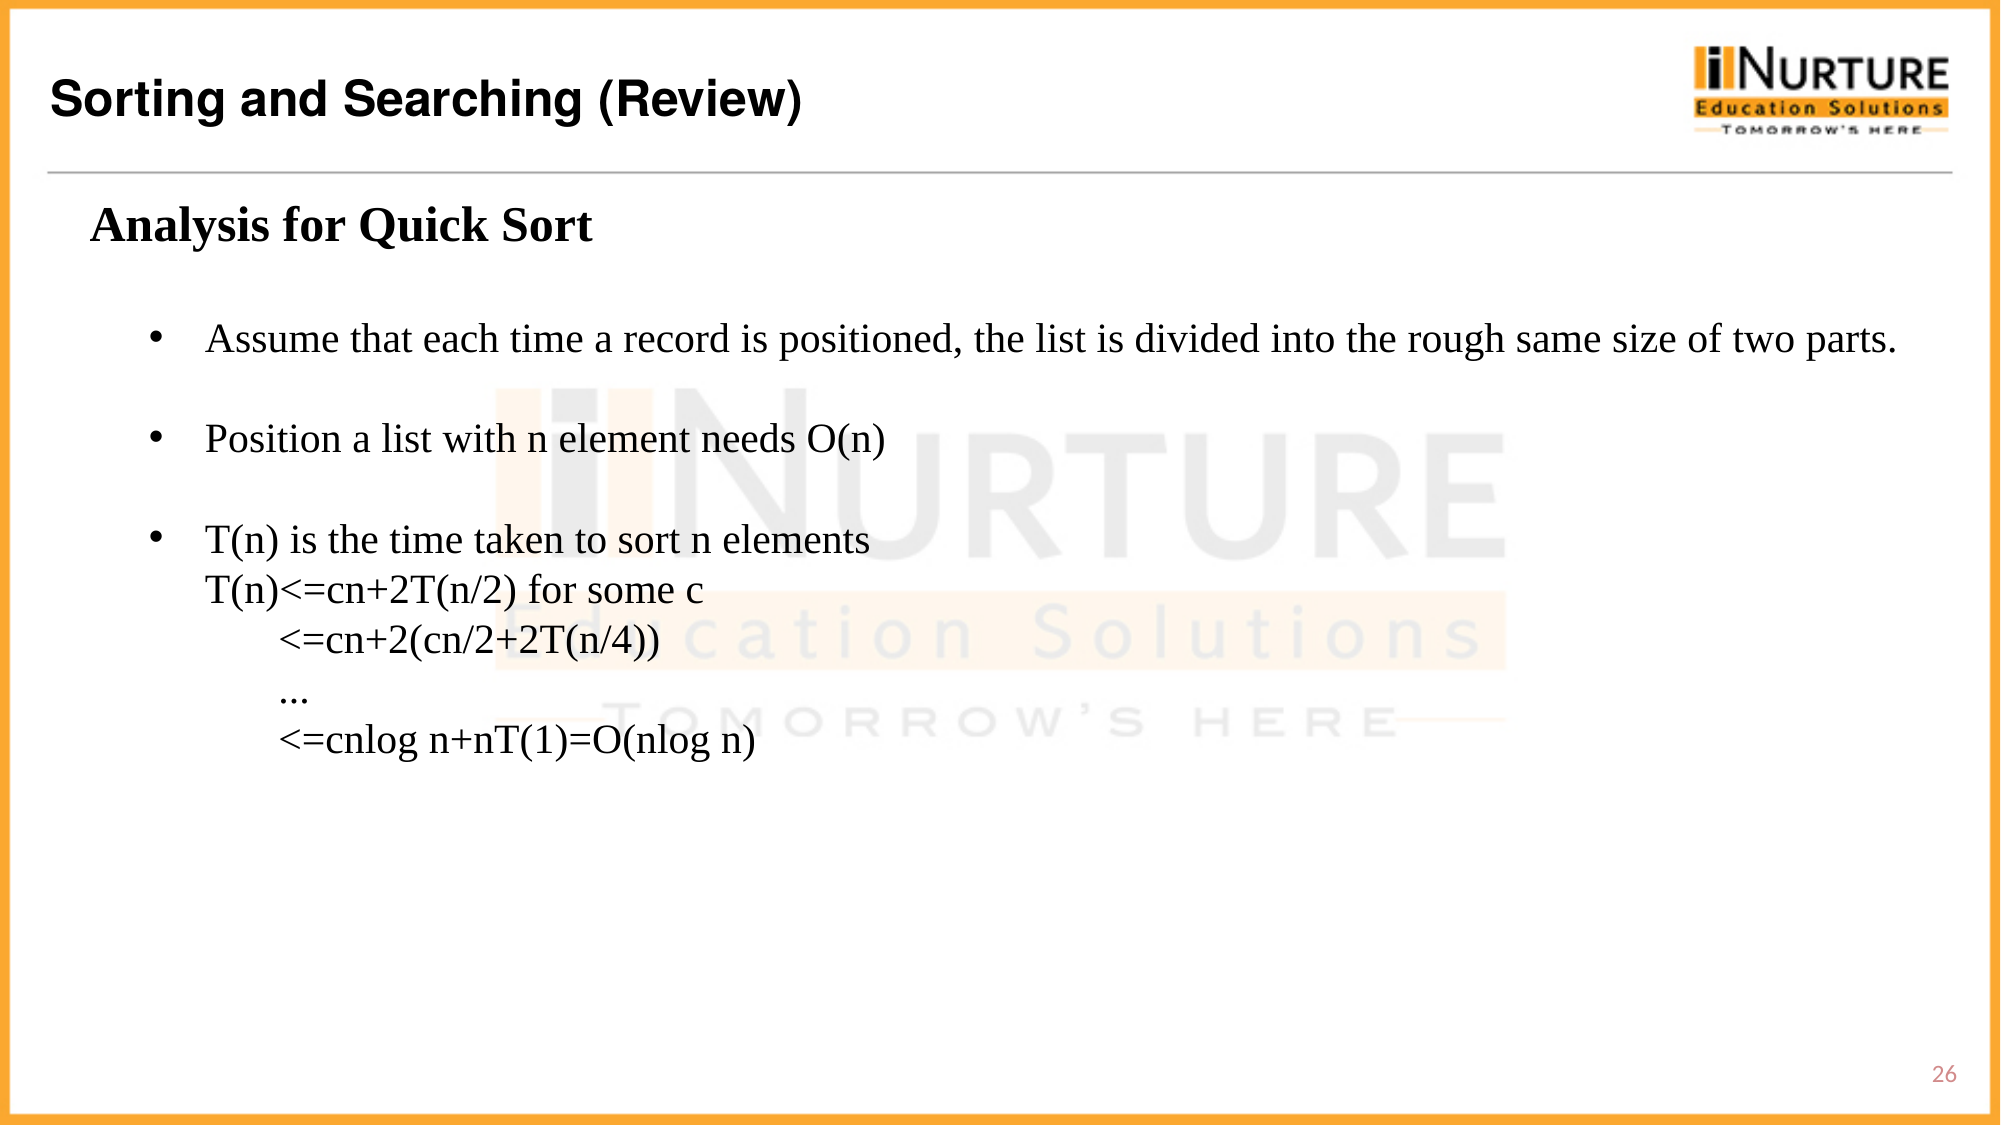

Sorting and Searching (Review)
Analysis for Quick Sort

Assume that each time a record is positioned, the list is divided into the rough same size of two parts.

Position a list with n element needs O(n)

T(n) is the time taken to sort n elements
T(n)<=cn+2T(n/2) for some c
       <=cn+2(cn/2+2T(n/4))
       ...
       <=cnlog n+nT(1)=O(nlog n)
26